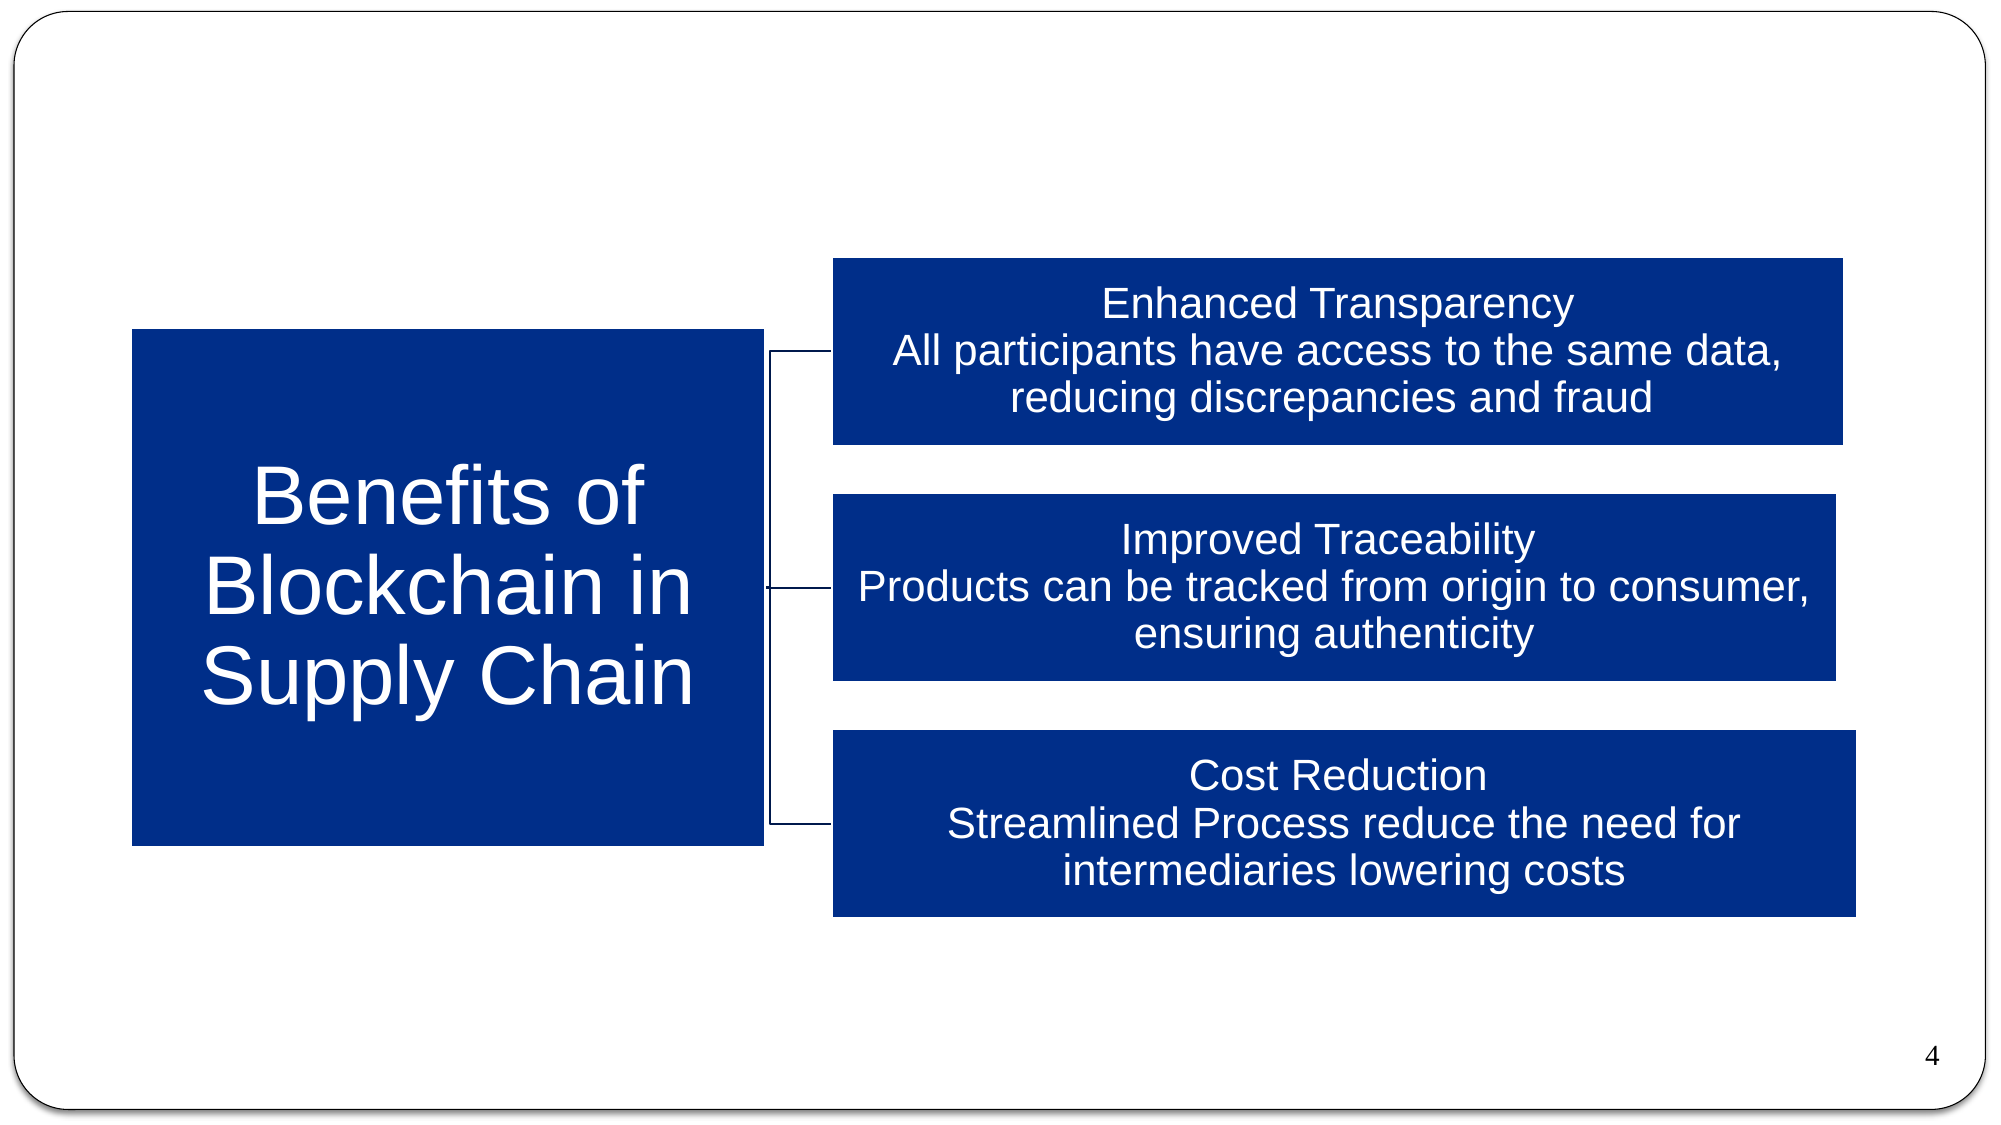

Benefits of Blockchain in Supply Chain
Enhanced Transparency
All participants have access to the same data, reducing discrepancies and fraud
Improved Traceability
Products can be tracked from origin to consumer, ensuring authenticity
Cost Reduction
Streamlined Process reduce the need for intermediaries lowering costs
4